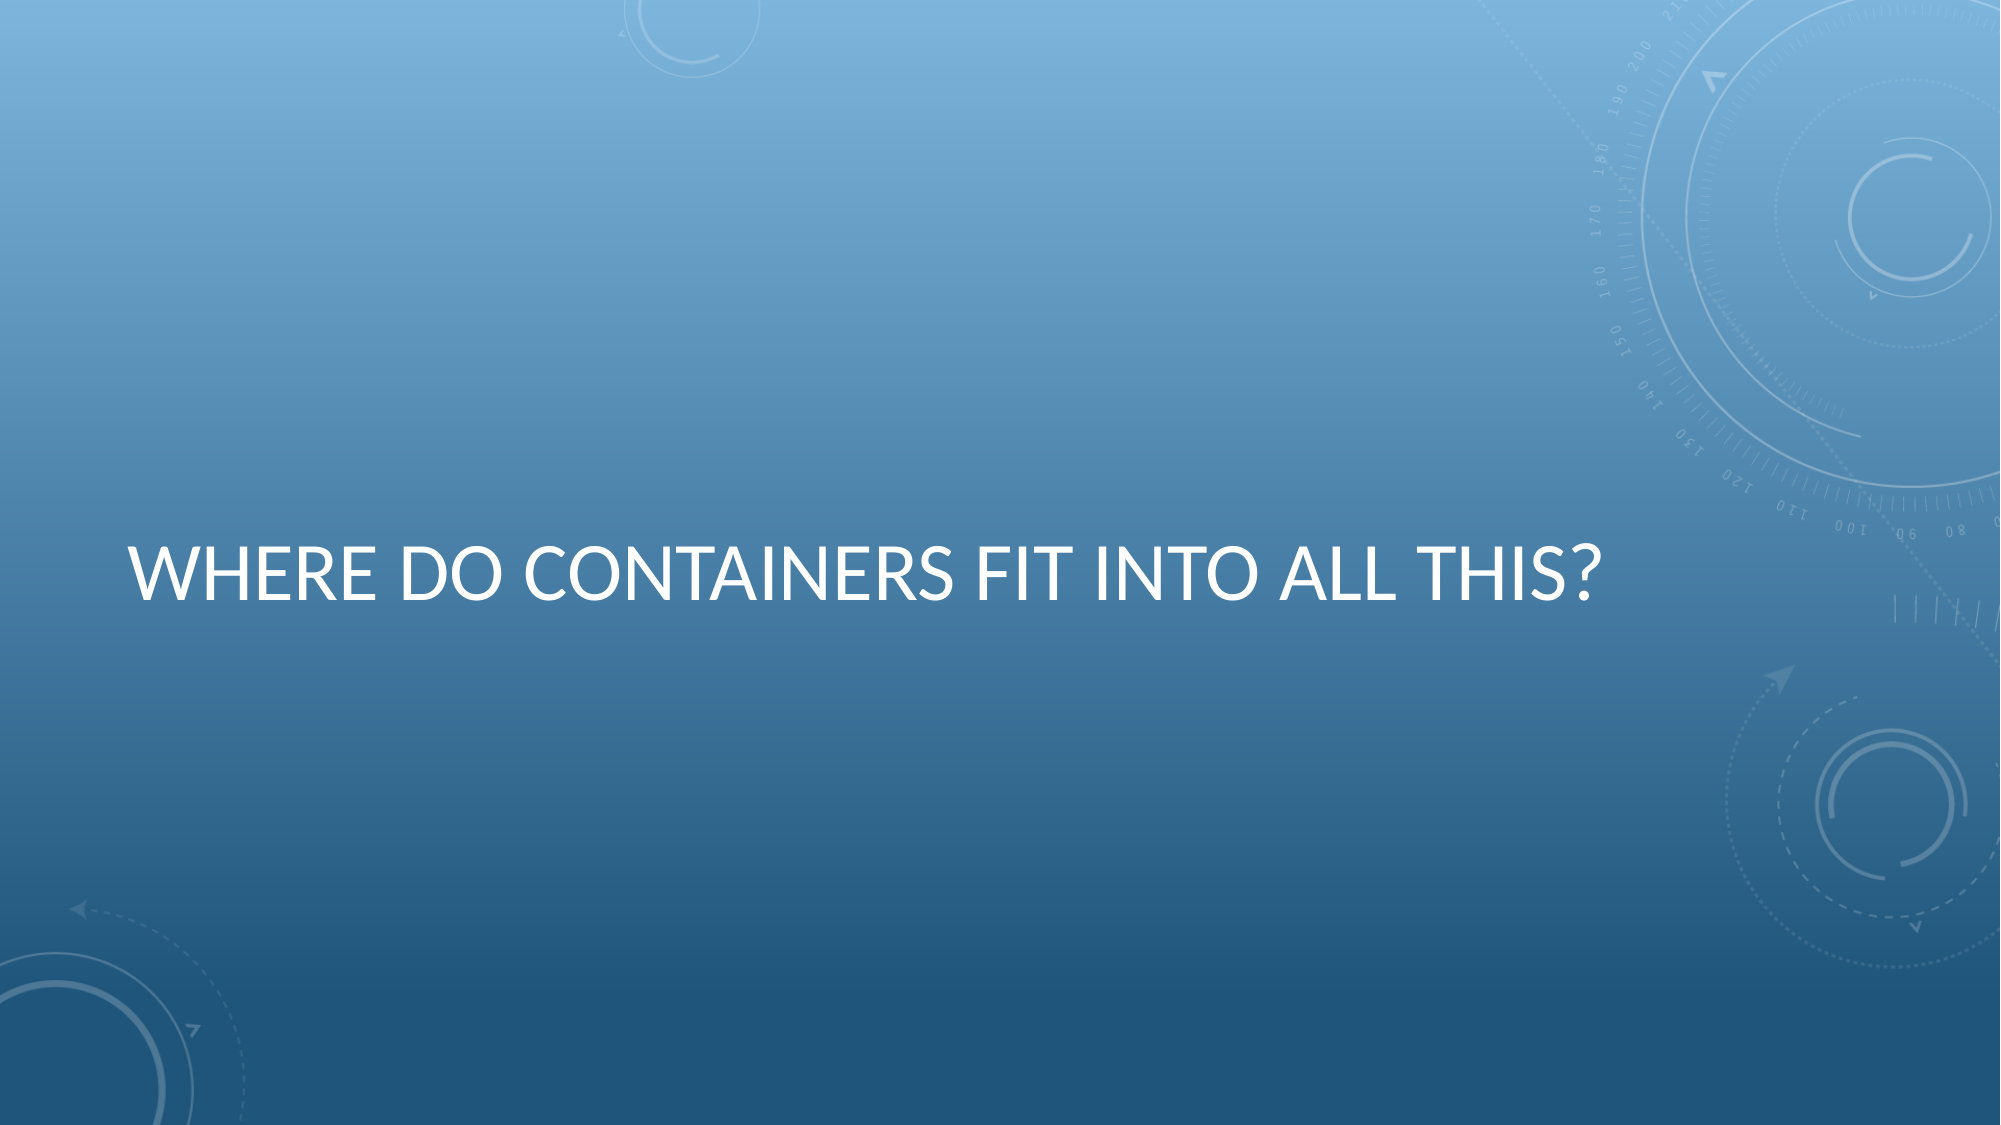

# Where do containers fit into all this?